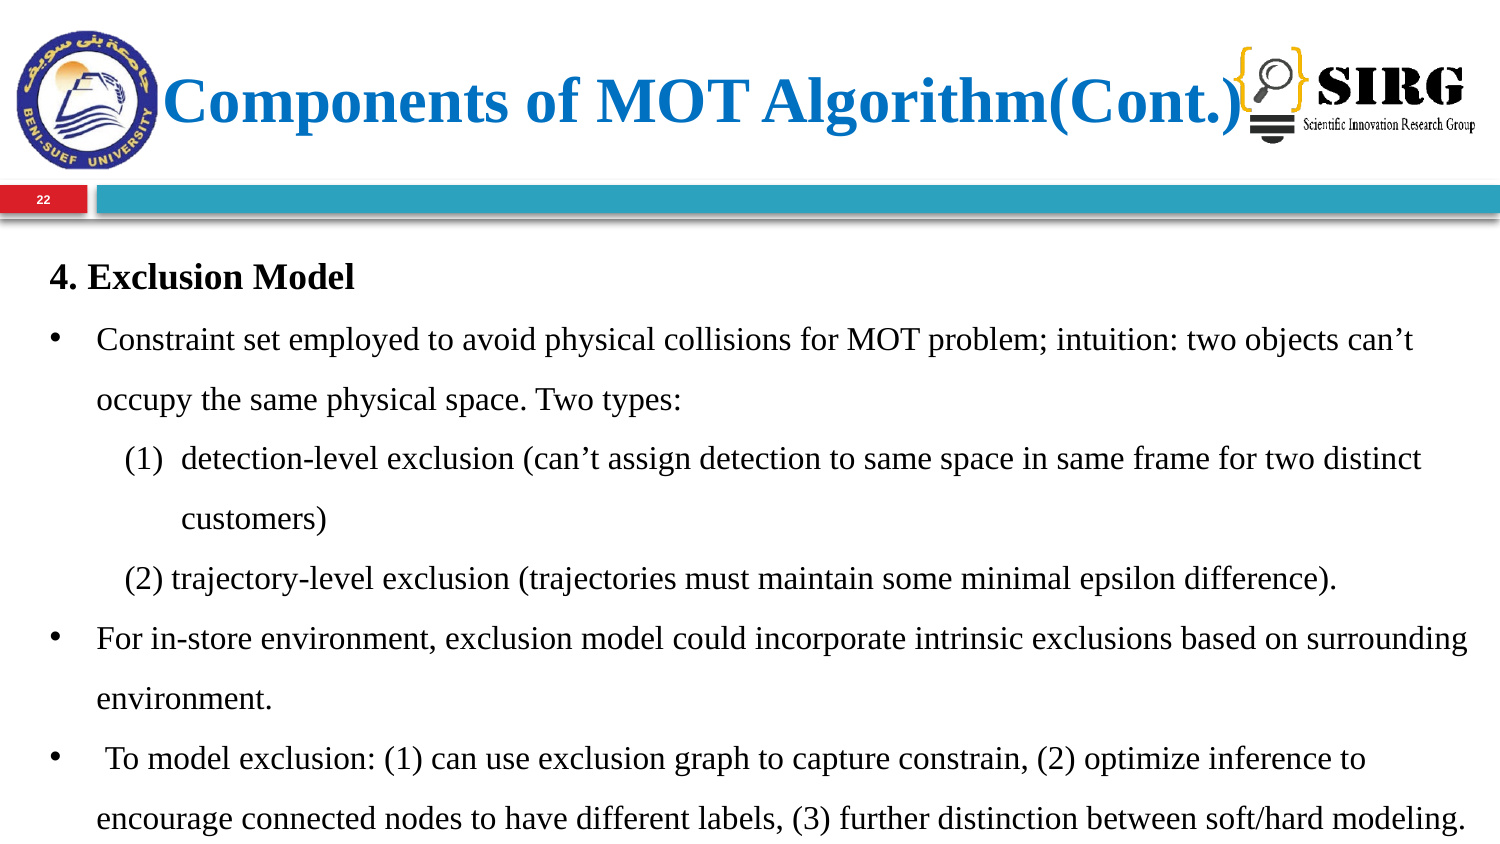

Components of MOT Algorithm(Cont.)
22
4. Exclusion Model
Constraint set employed to avoid physical collisions for MOT problem; intuition: two objects can’t occupy the same physical space. Two types:
detection-level exclusion (can’t assign detection to same space in same frame for two distinct customers)
(2) trajectory-level exclusion (trajectories must maintain some minimal epsilon difference).
For in-store environment, exclusion model could incorporate intrinsic exclusions based on surrounding environment.
 To model exclusion: (1) can use exclusion graph to capture constrain, (2) optimize inference to encourage connected nodes to have different labels, (3) further distinction between soft/hard modeling.